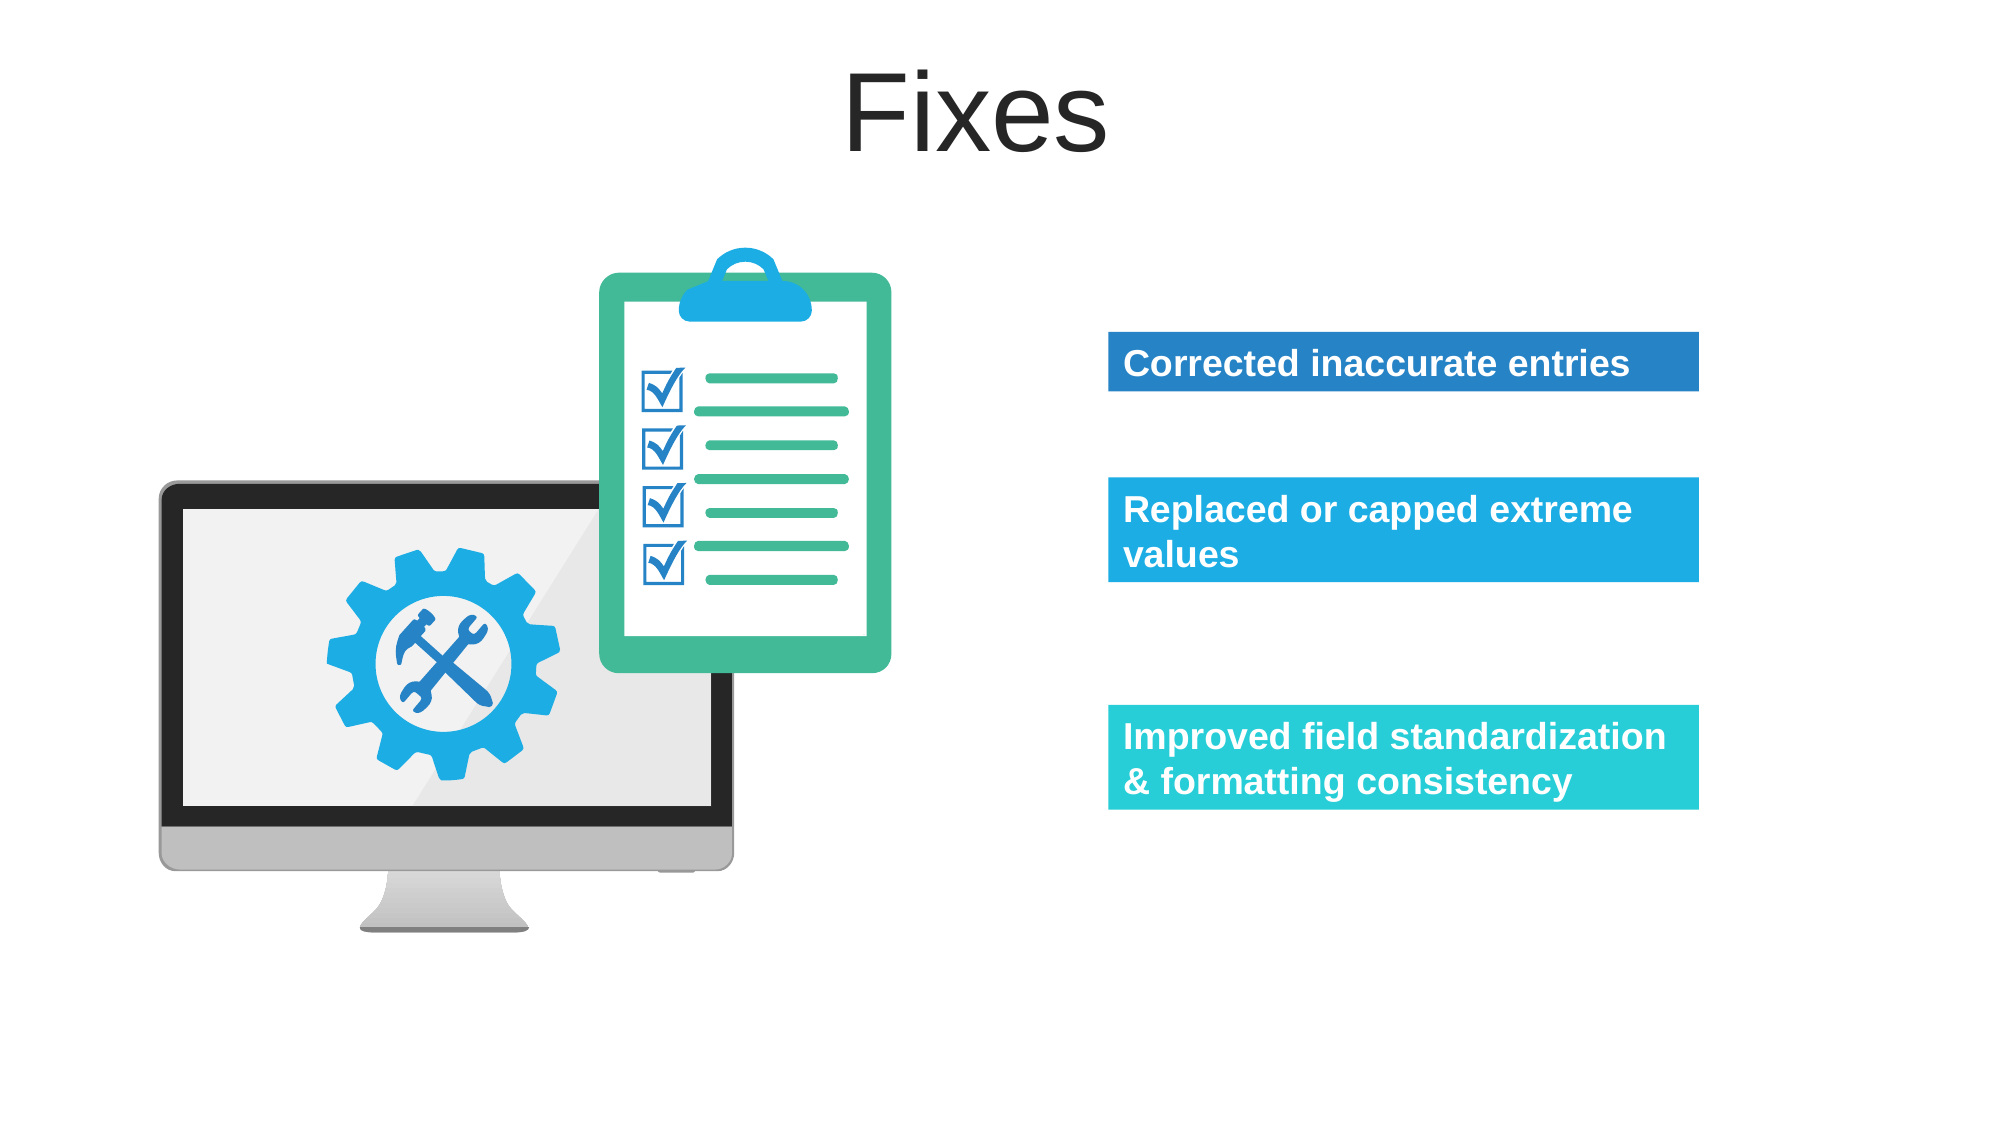

Fixes

Corrected inaccurate entries
Replaced or capped extreme values

Improved field standardization & formatting consistency